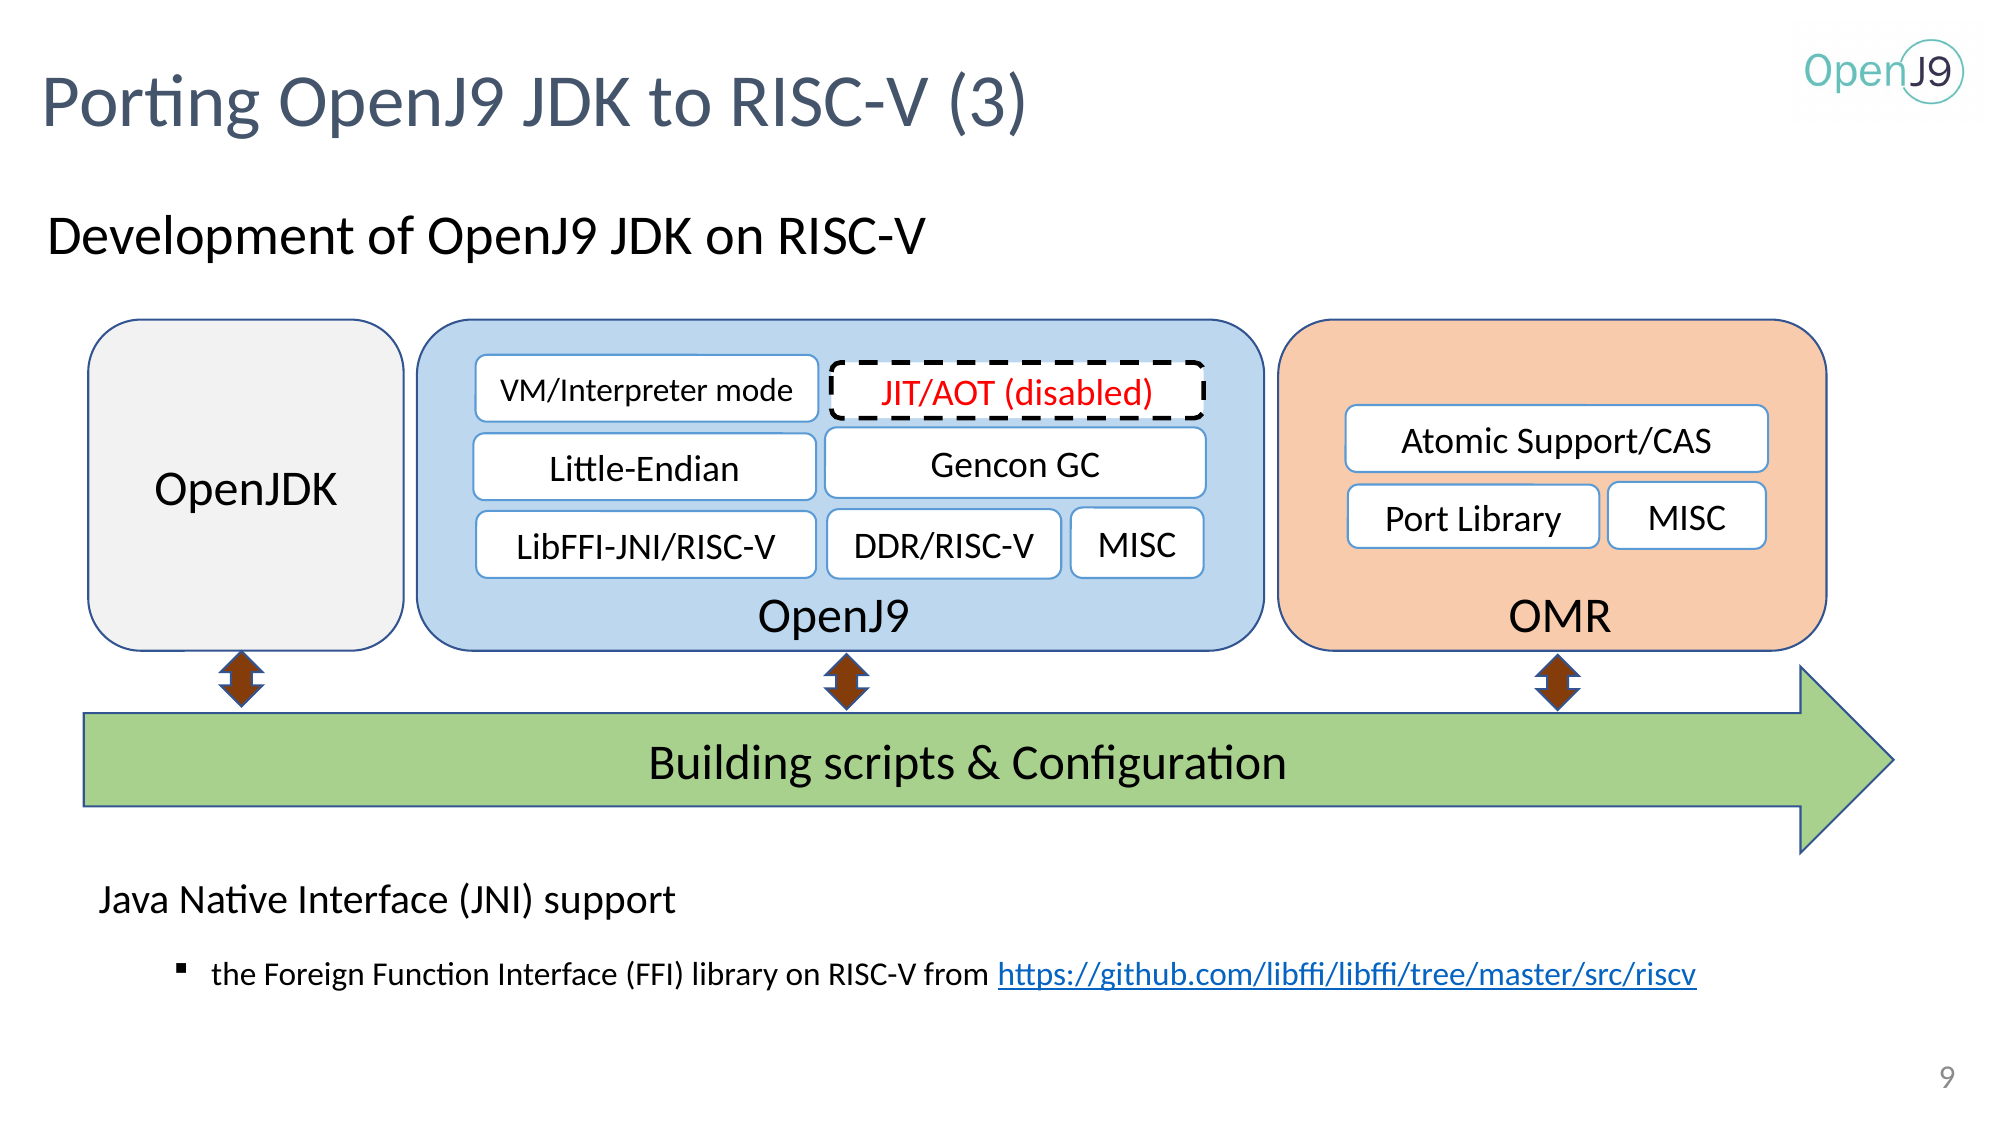

# Porting OpenJ9 JDK to RISC-V (3)
Development of OpenJ9 JDK on RISC-V

VM/Interpreter mode
JIT/AOT (disabled)
Atomic Support/CAS
Gencon GC
Little-Endian
OpenJDK
MISC
Port Library
MISC
DDR/RISC-V
LibFFI-JNI/RISC-V
OpenJ9
OMR

Building scripts & Configuration
Java Native Interface (JNI) support
the Foreign Function Interface (FFI) library on RISC-V from https://github.com/libffi/libffi/tree/master/src/riscv

9